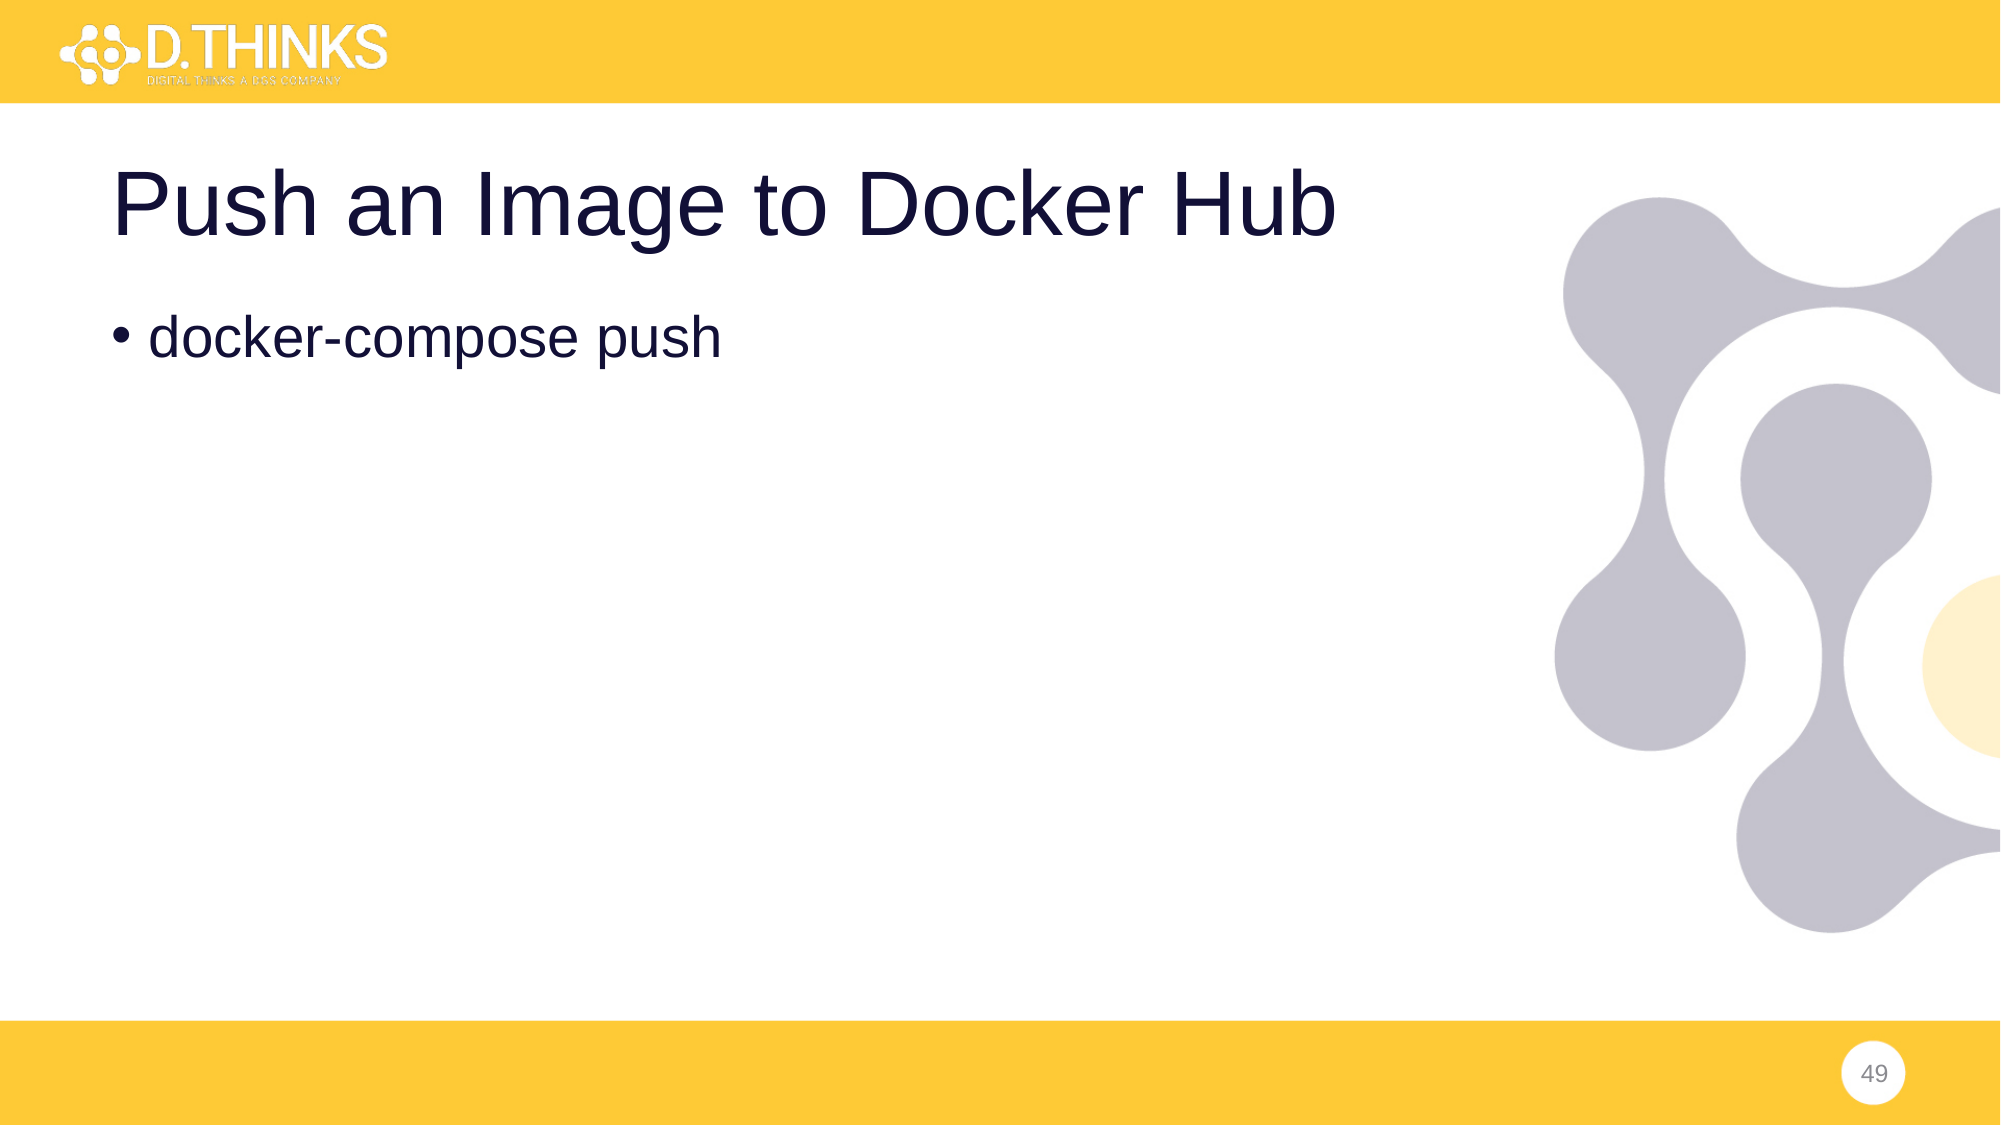

# Push an Image to Docker Hub
docker-compose push
49